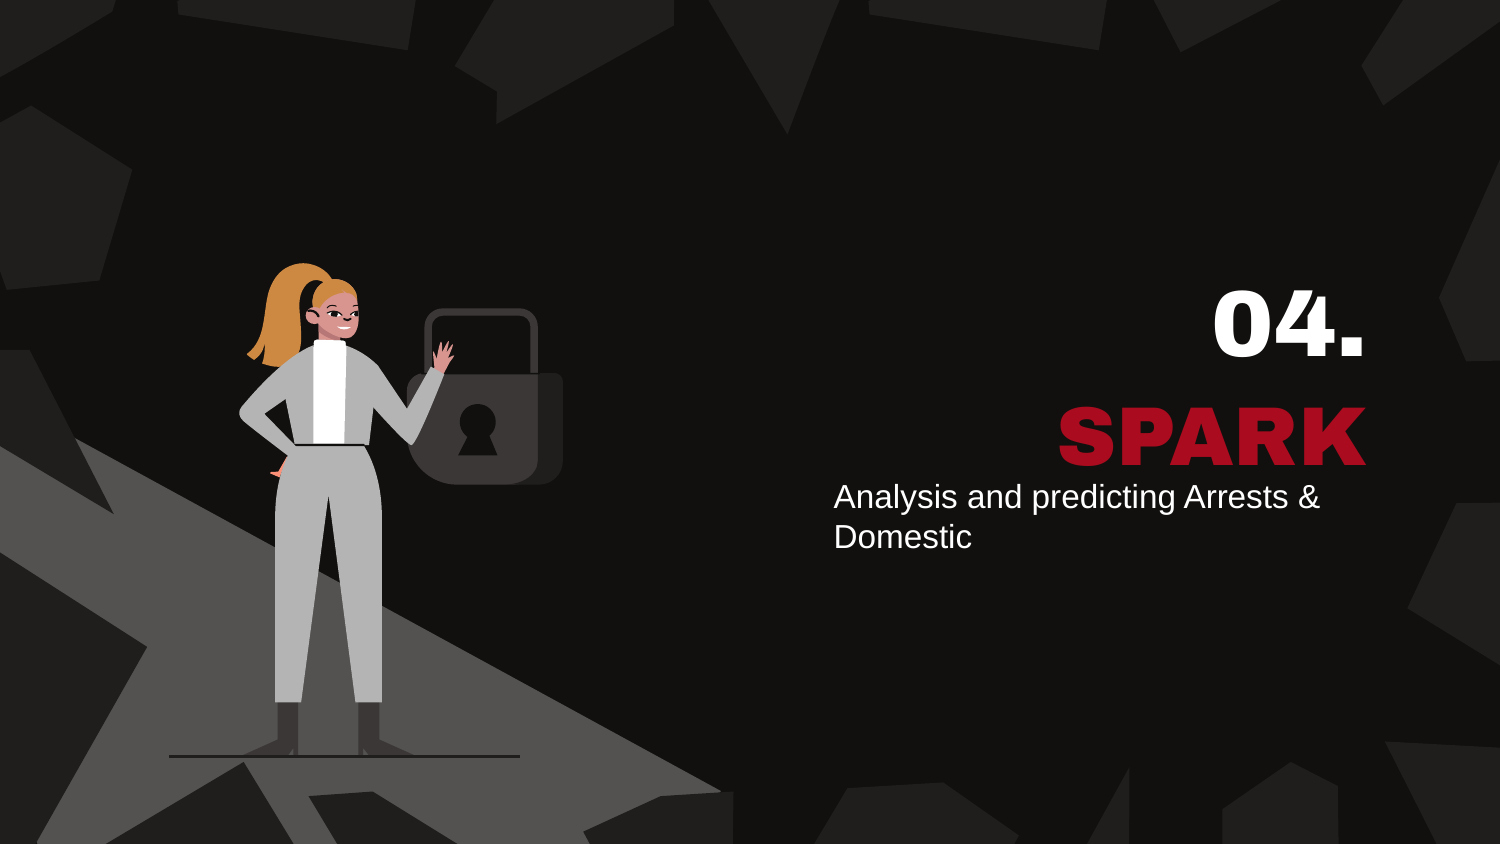

04.

# SPARK
Analysis and predicting Arrests & Domestic